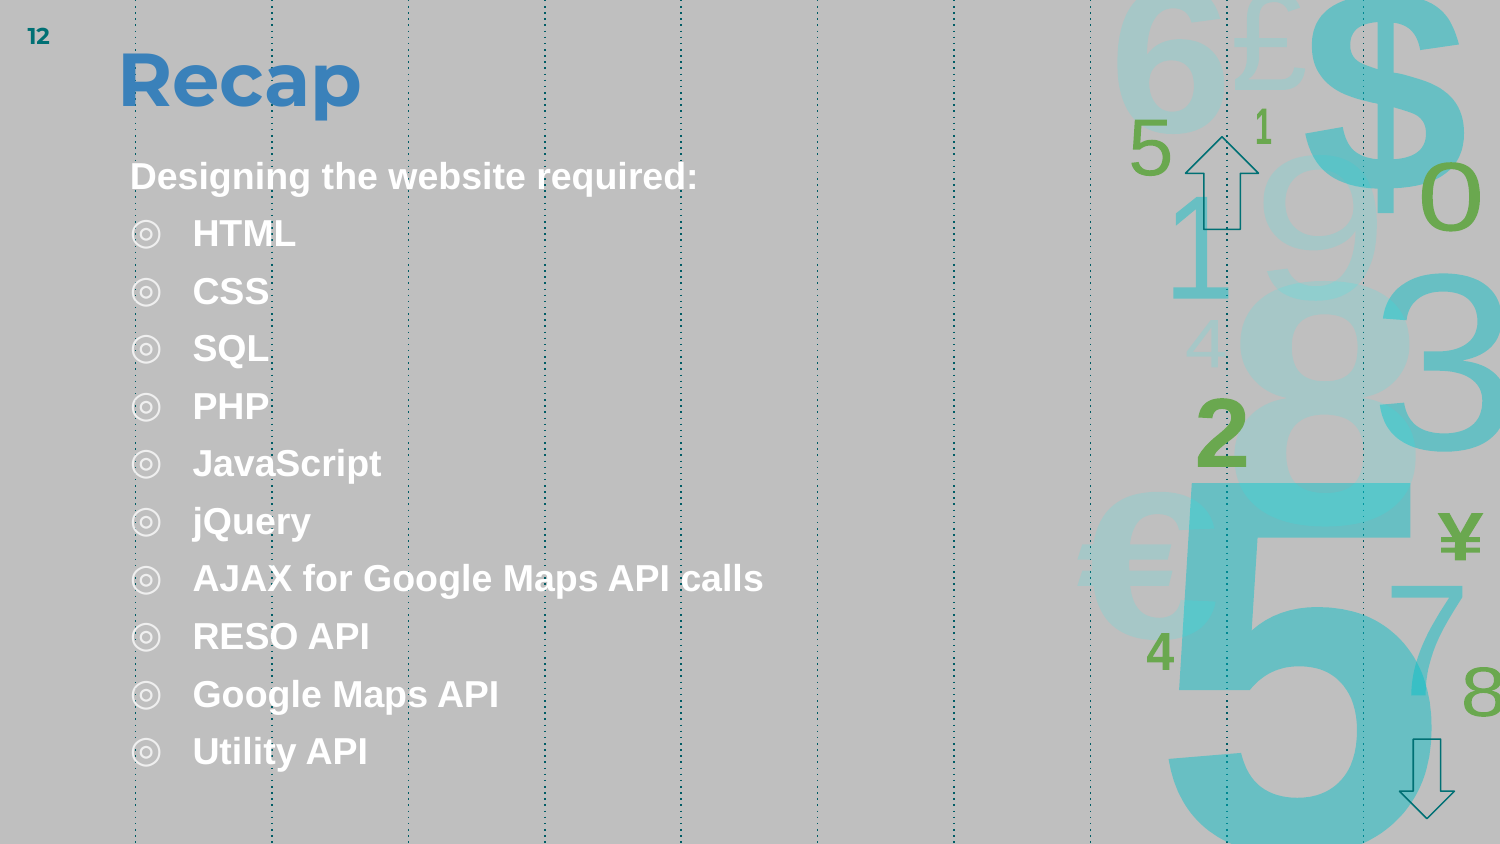

12
Recap
Designing the website required:
HTML
CSS
SQL
PHP
JavaScript
jQuery
AJAX for Google Maps API calls
RESO API
Google Maps API
Utility API